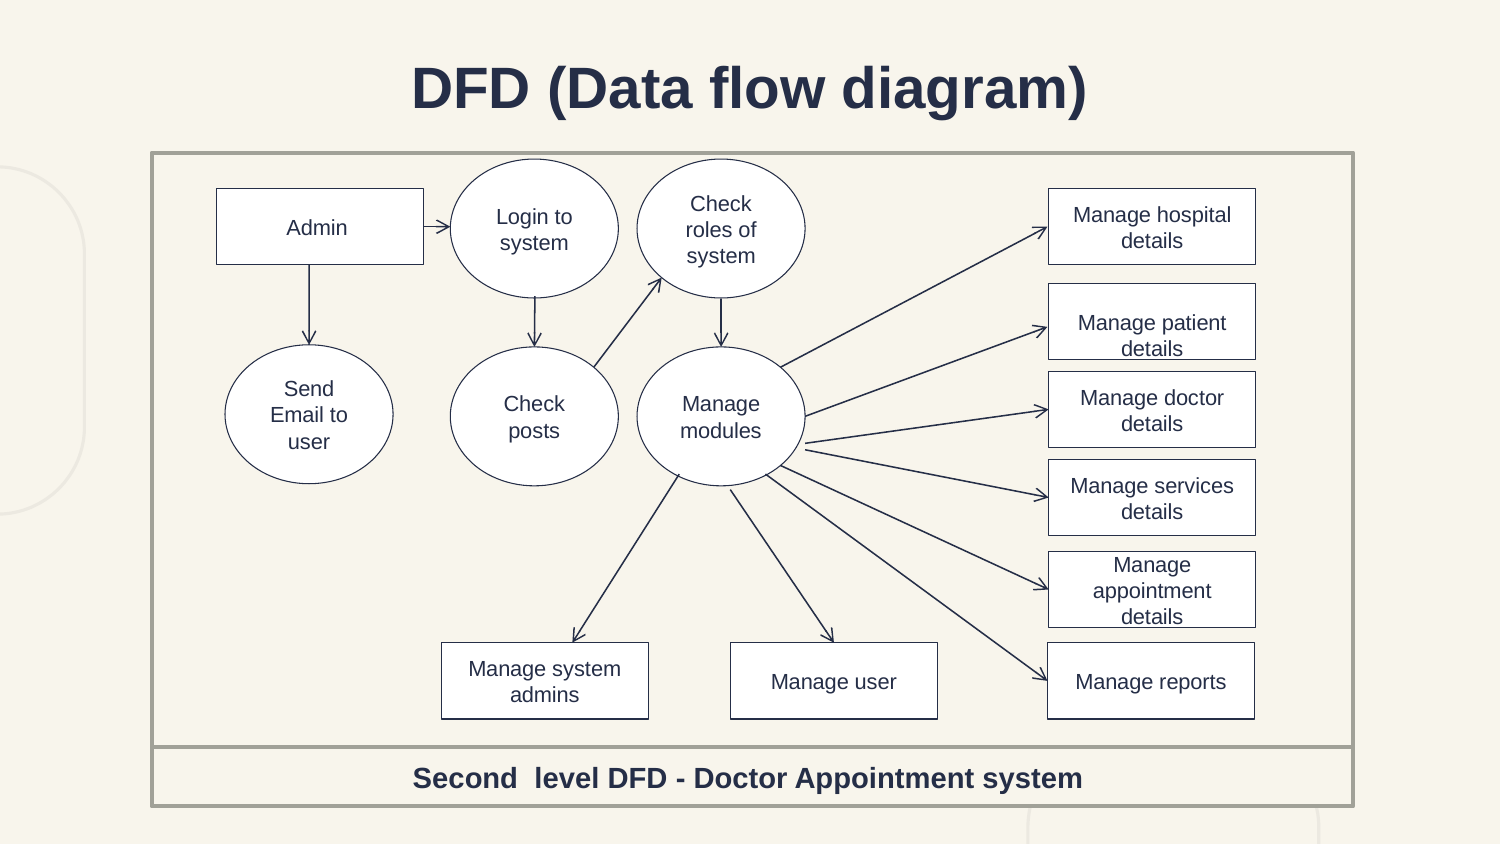

# DFD (Data flow diagram)

Login to system
Check roles of system
Send Email to user
Check posts
Manage modules
Second  level DFD - Doctor Appointment system
Admin
Manage system admins
Manage user
Manage hospital details

Manage patient details
Manage doctor details
Manage services details
Manage appointment details
Manage reports